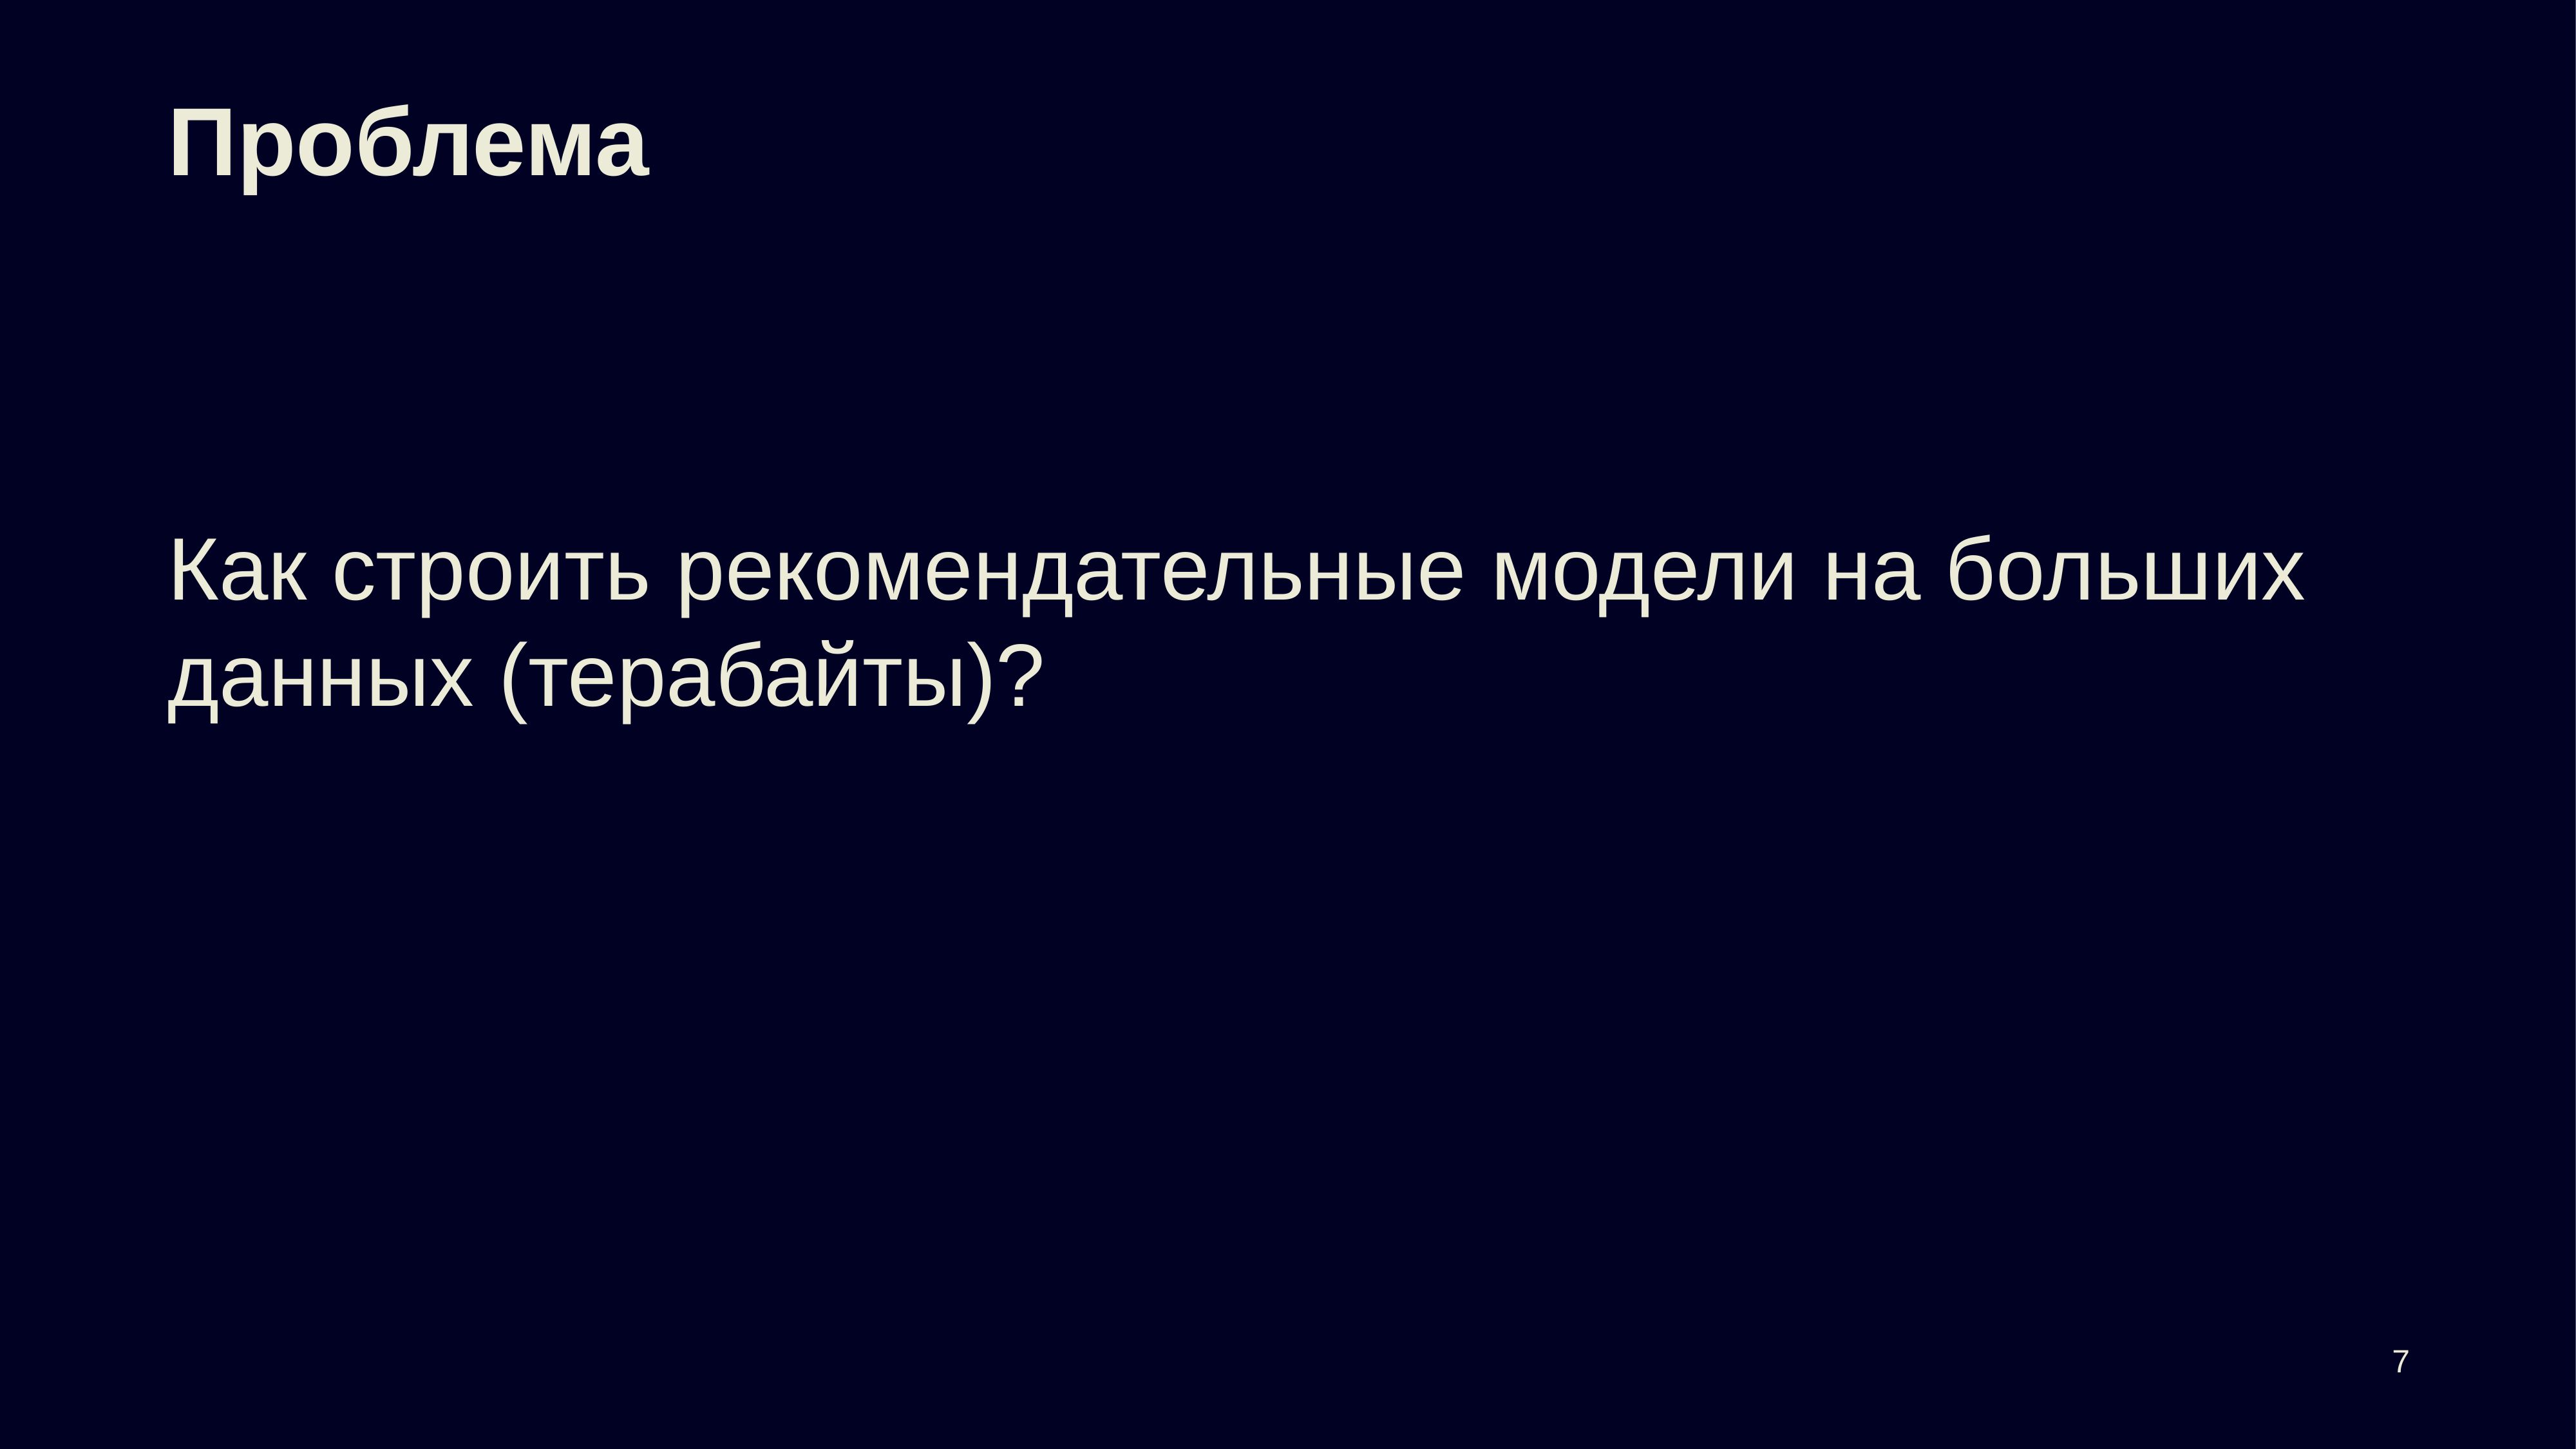

# Проблема
Как строить рекомендательные модели на больших данных (терабайты)?

7